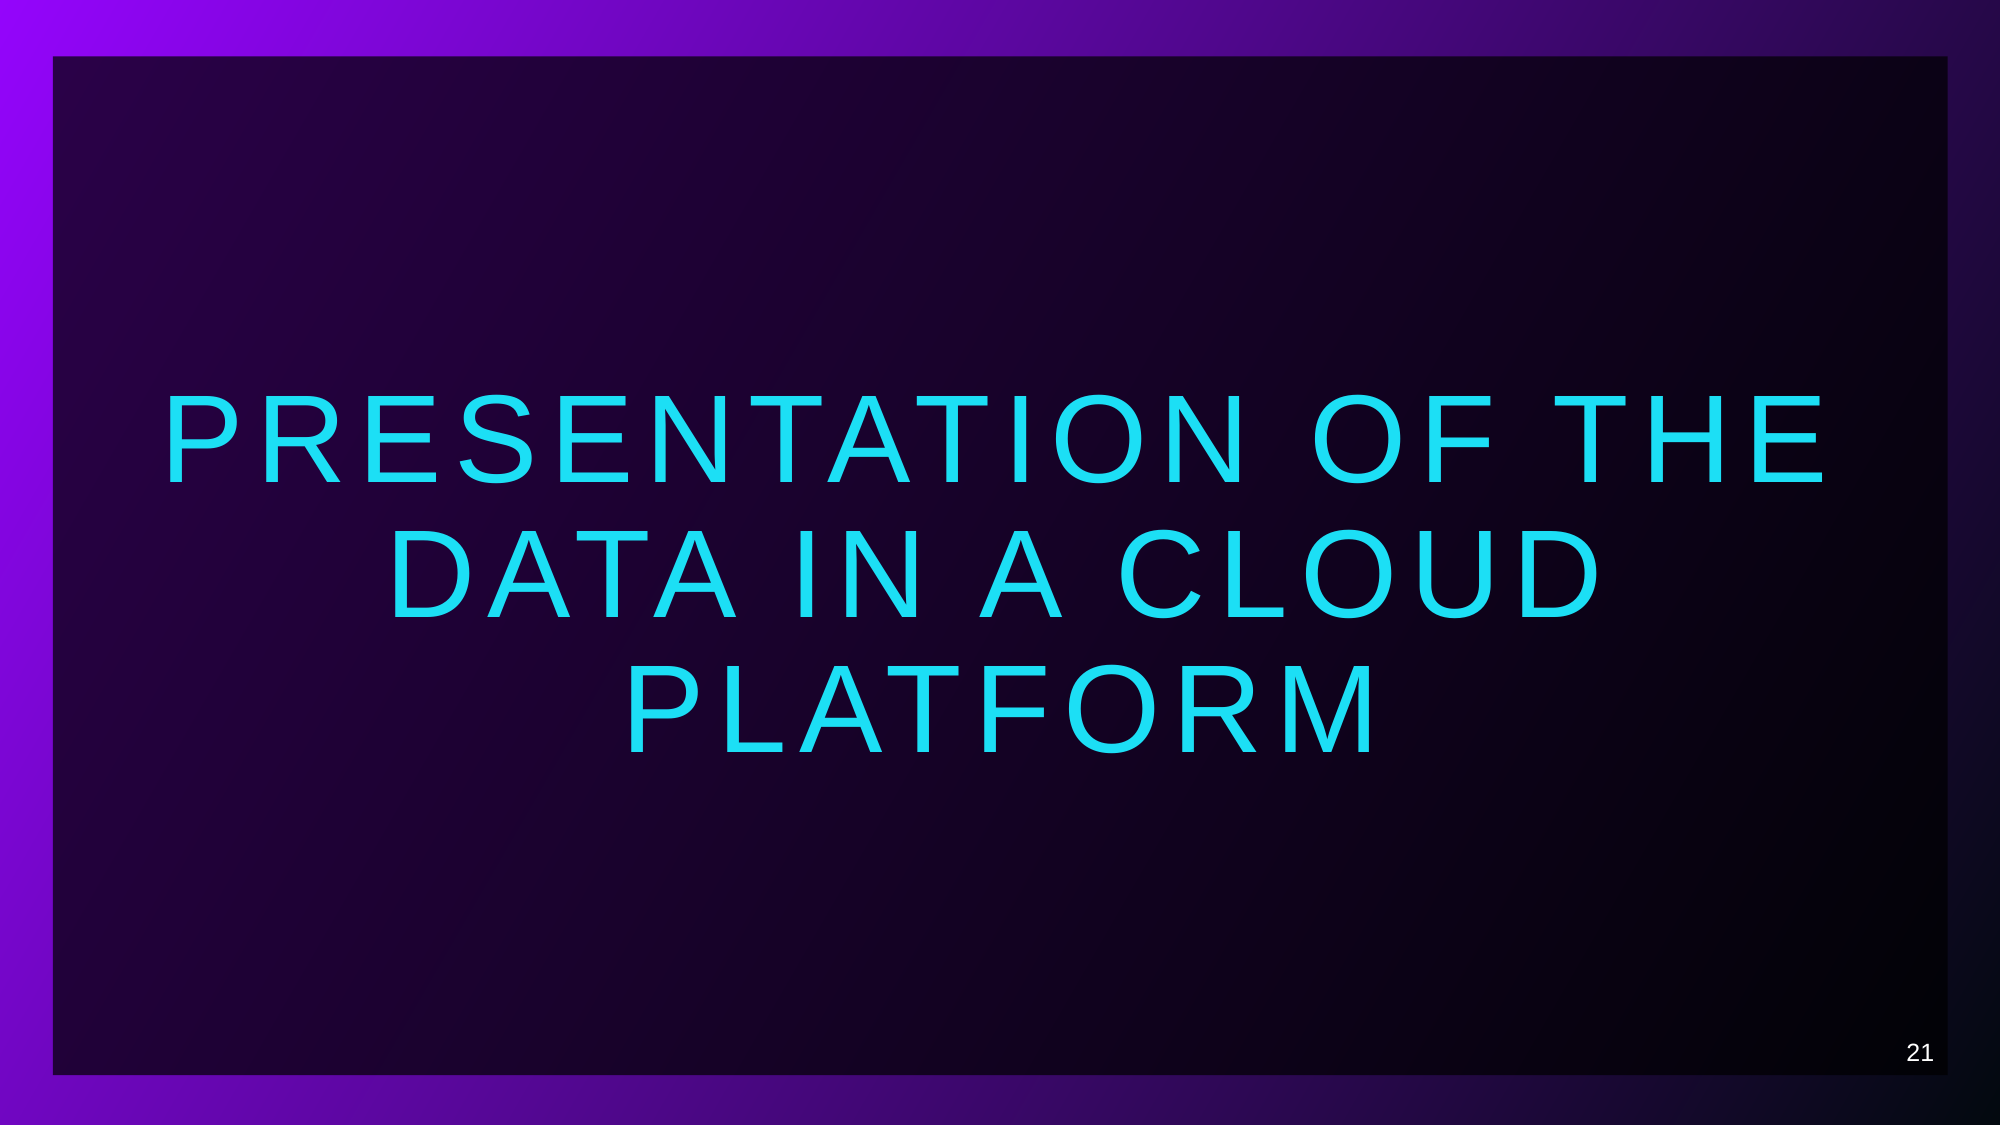

Presentation of the data in a cloud platform
21